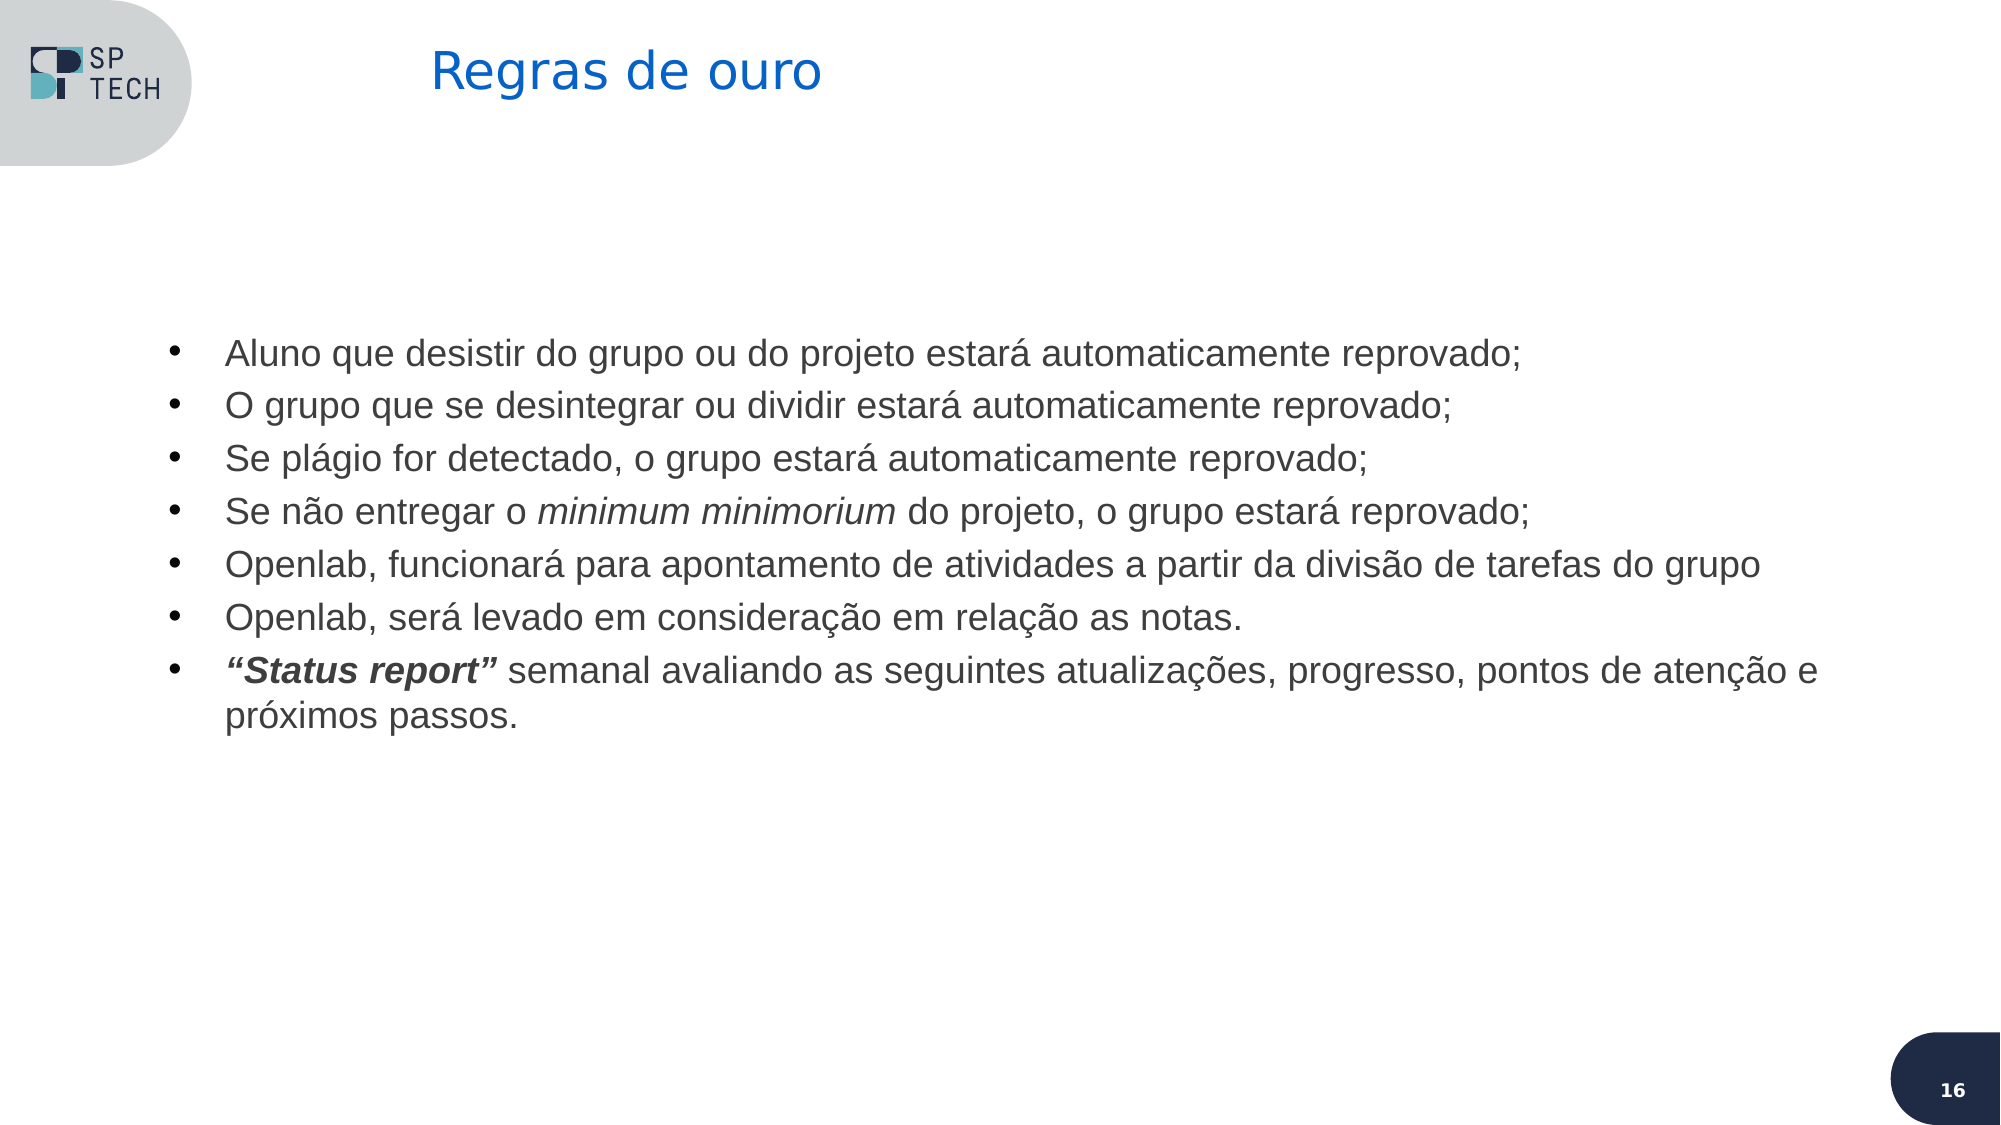

Regras de ouro
Aluno que desistir do grupo ou do projeto estará automaticamente reprovado;
O grupo que se desintegrar ou dividir estará automaticamente reprovado;
Se plágio for detectado, o grupo estará automaticamente reprovado;
Se não entregar o minimum minimorium do projeto, o grupo estará reprovado;
Openlab, funcionará para apontamento de atividades a partir da divisão de tarefas do grupo
Openlab, será levado em consideração em relação as notas.
“Status report” semanal avaliando as seguintes atualizações, progresso, pontos de atenção e próximos passos.
16